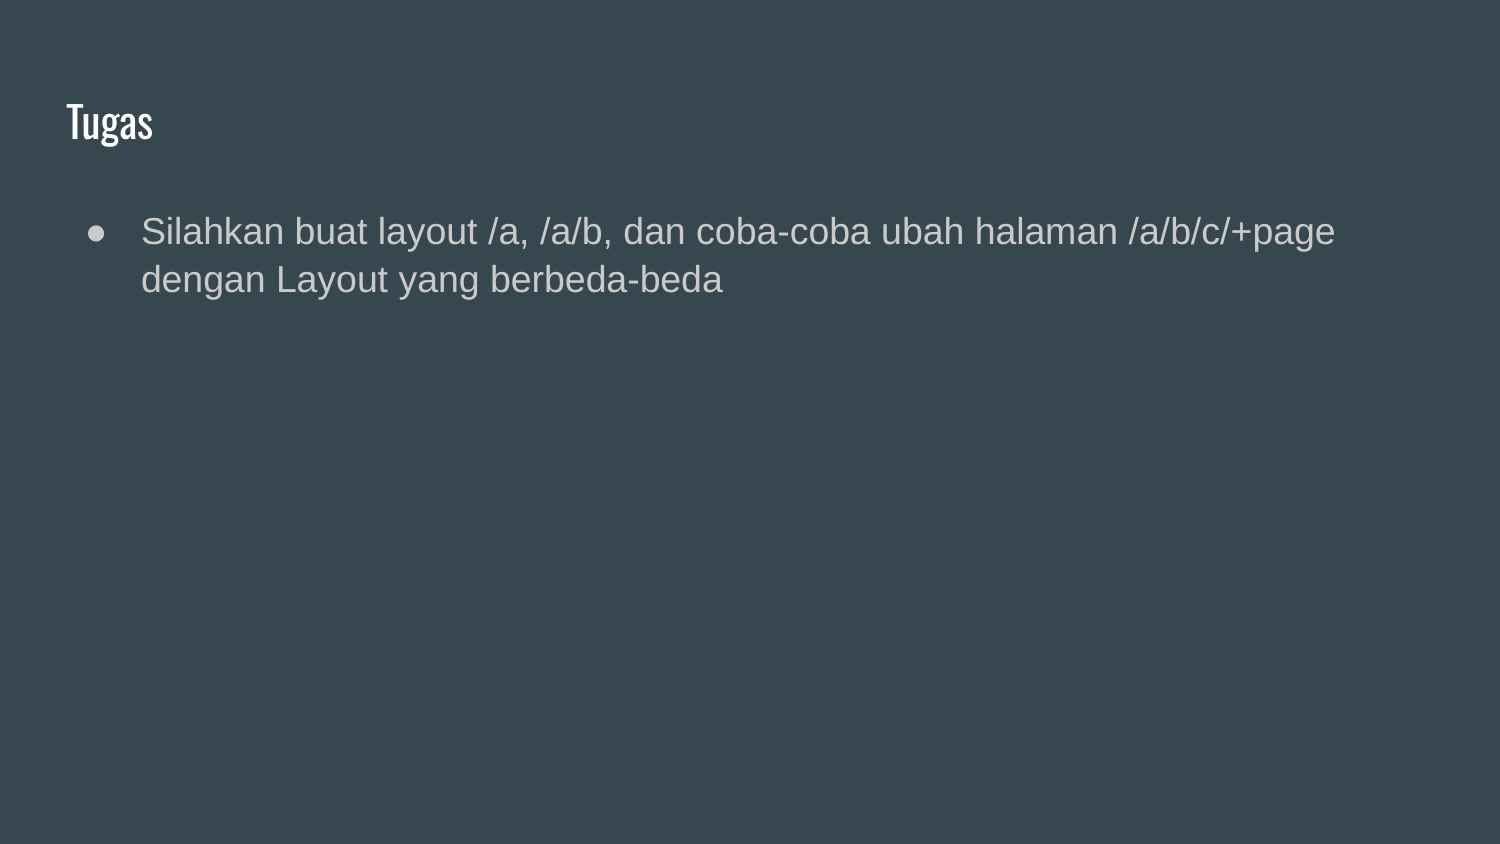

# Tugas
Silahkan buat layout /a, /a/b, dan coba-coba ubah halaman /a/b/c/+page dengan Layout yang berbeda-beda